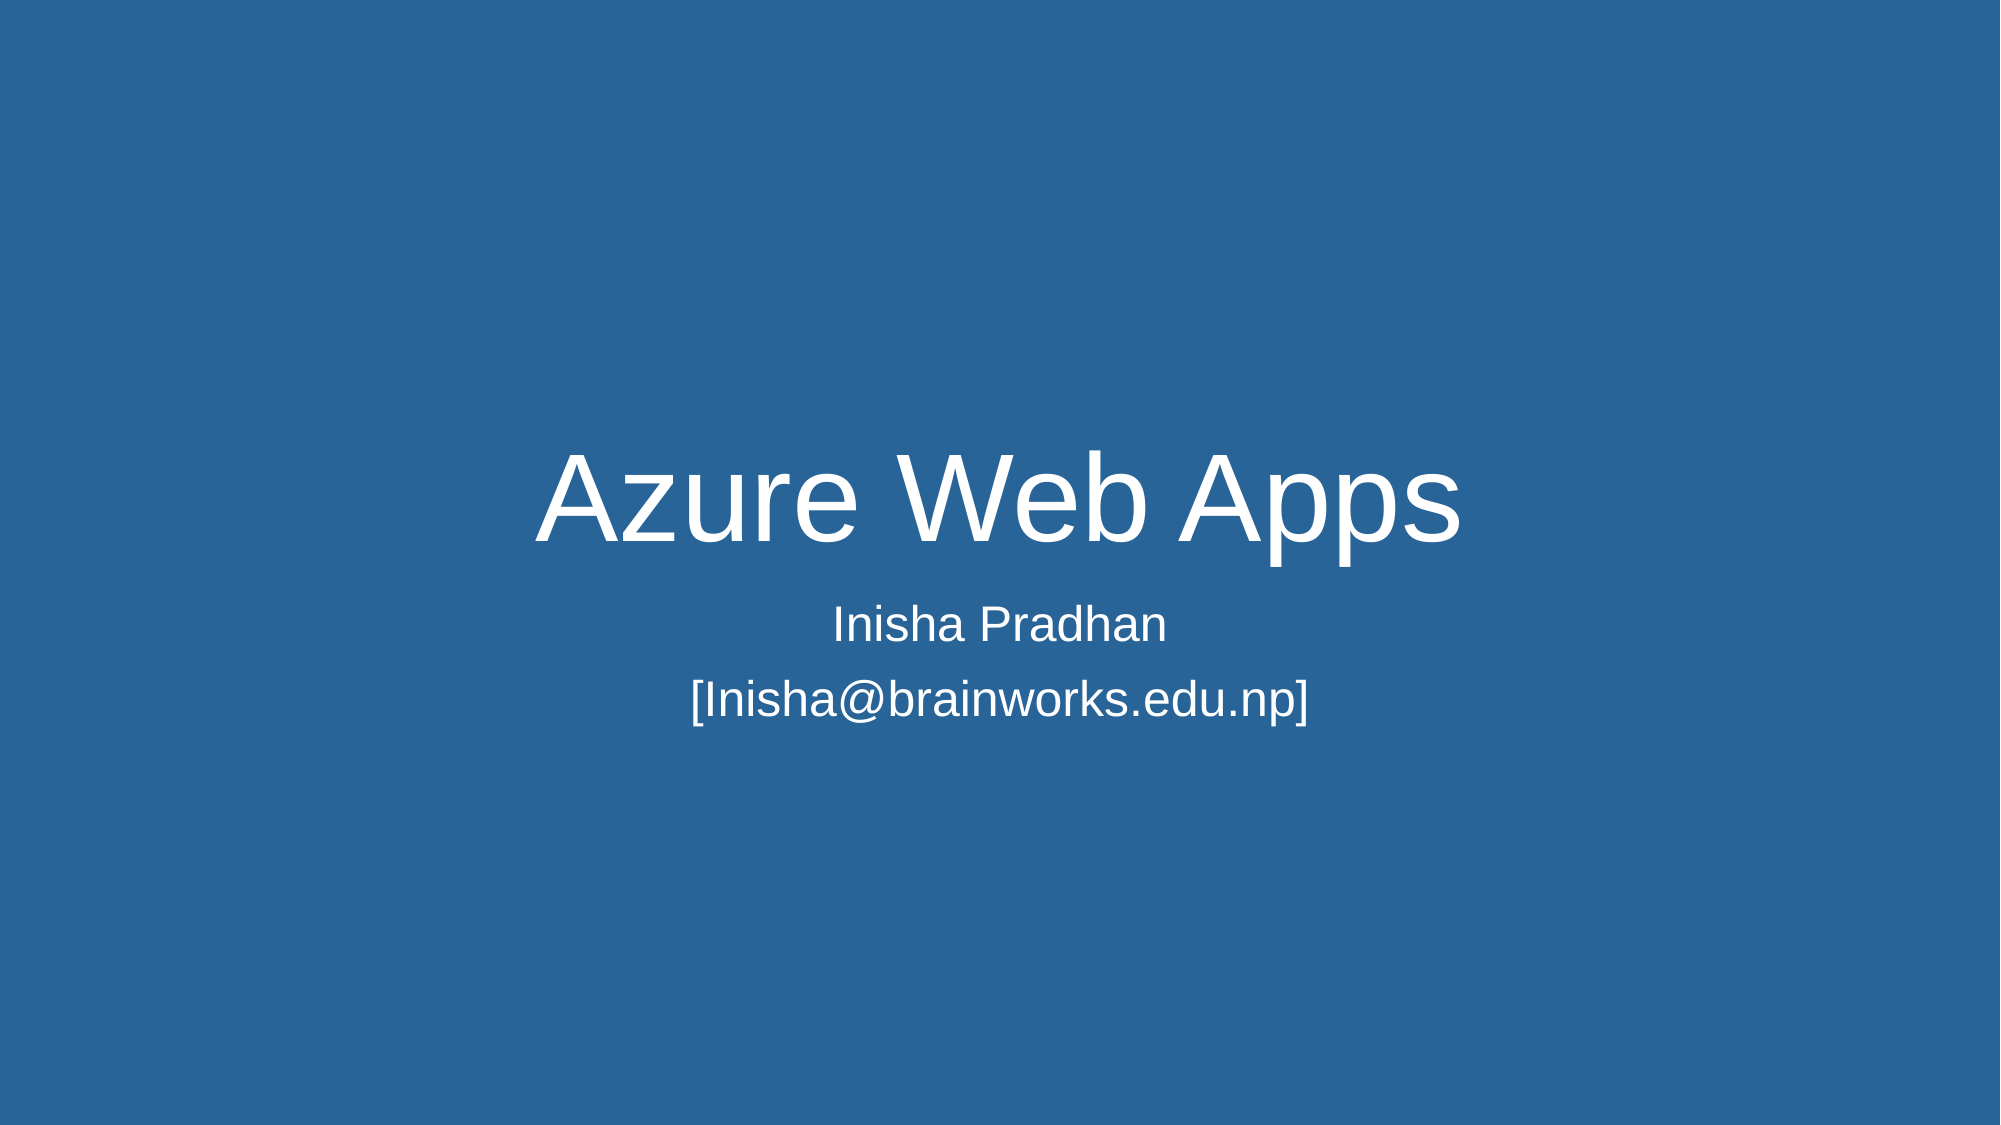

# Azure Web Apps
Inisha Pradhan
[Inisha@brainworks.edu.np]